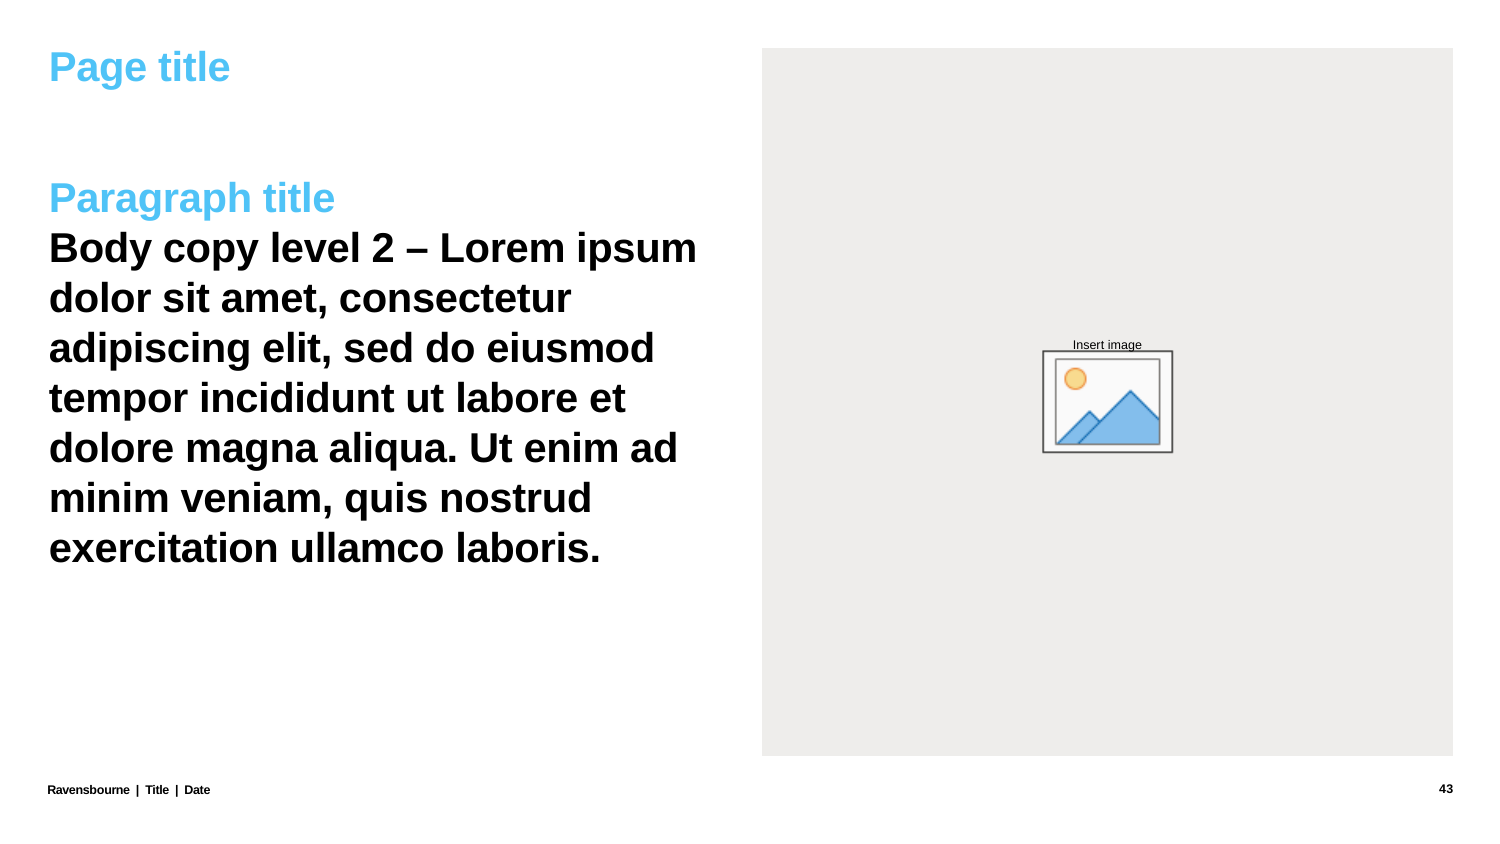

# Page title

Paragraph title
Body copy level 2 – Lorem ipsum dolor sit amet, consectetur adipiscing elit, sed do eiusmod tempor incididunt ut labore et dolore magna aliqua. Ut enim ad minim veniam, quis nostrud exercitation ullamco laboris.
Ravensbourne  |  Title  |  Date
43